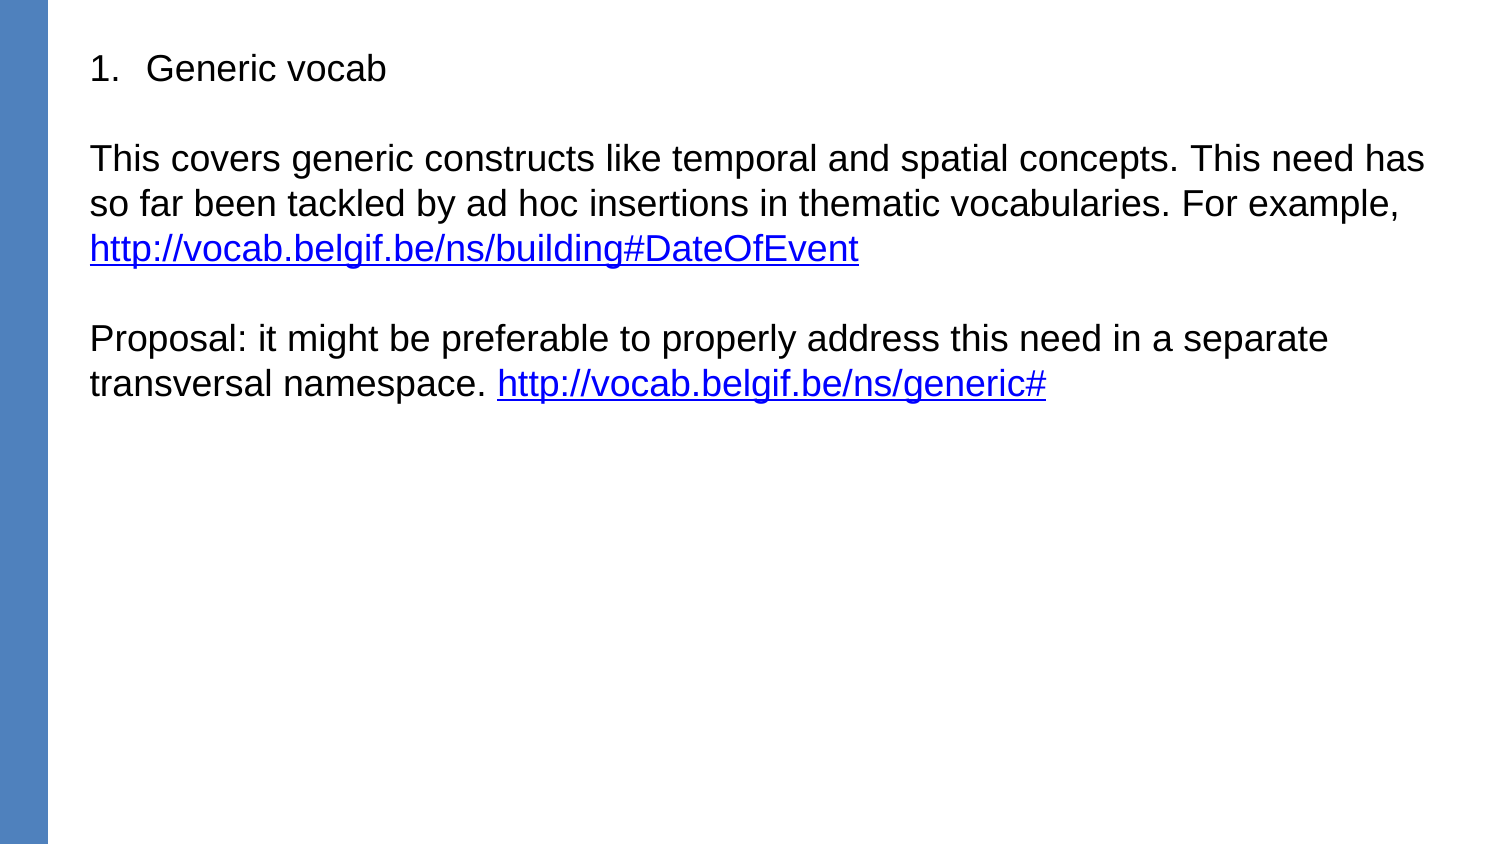

Generic vocab

This covers generic constructs like temporal and spatial concepts. This need has so far been tackled by ad hoc insertions in thematic vocabularies. For example, http://vocab.belgif.be/ns/building#DateOfEvent

Proposal: it might be preferable to properly address this need in a separate transversal namespace. http://vocab.belgif.be/ns/generic#